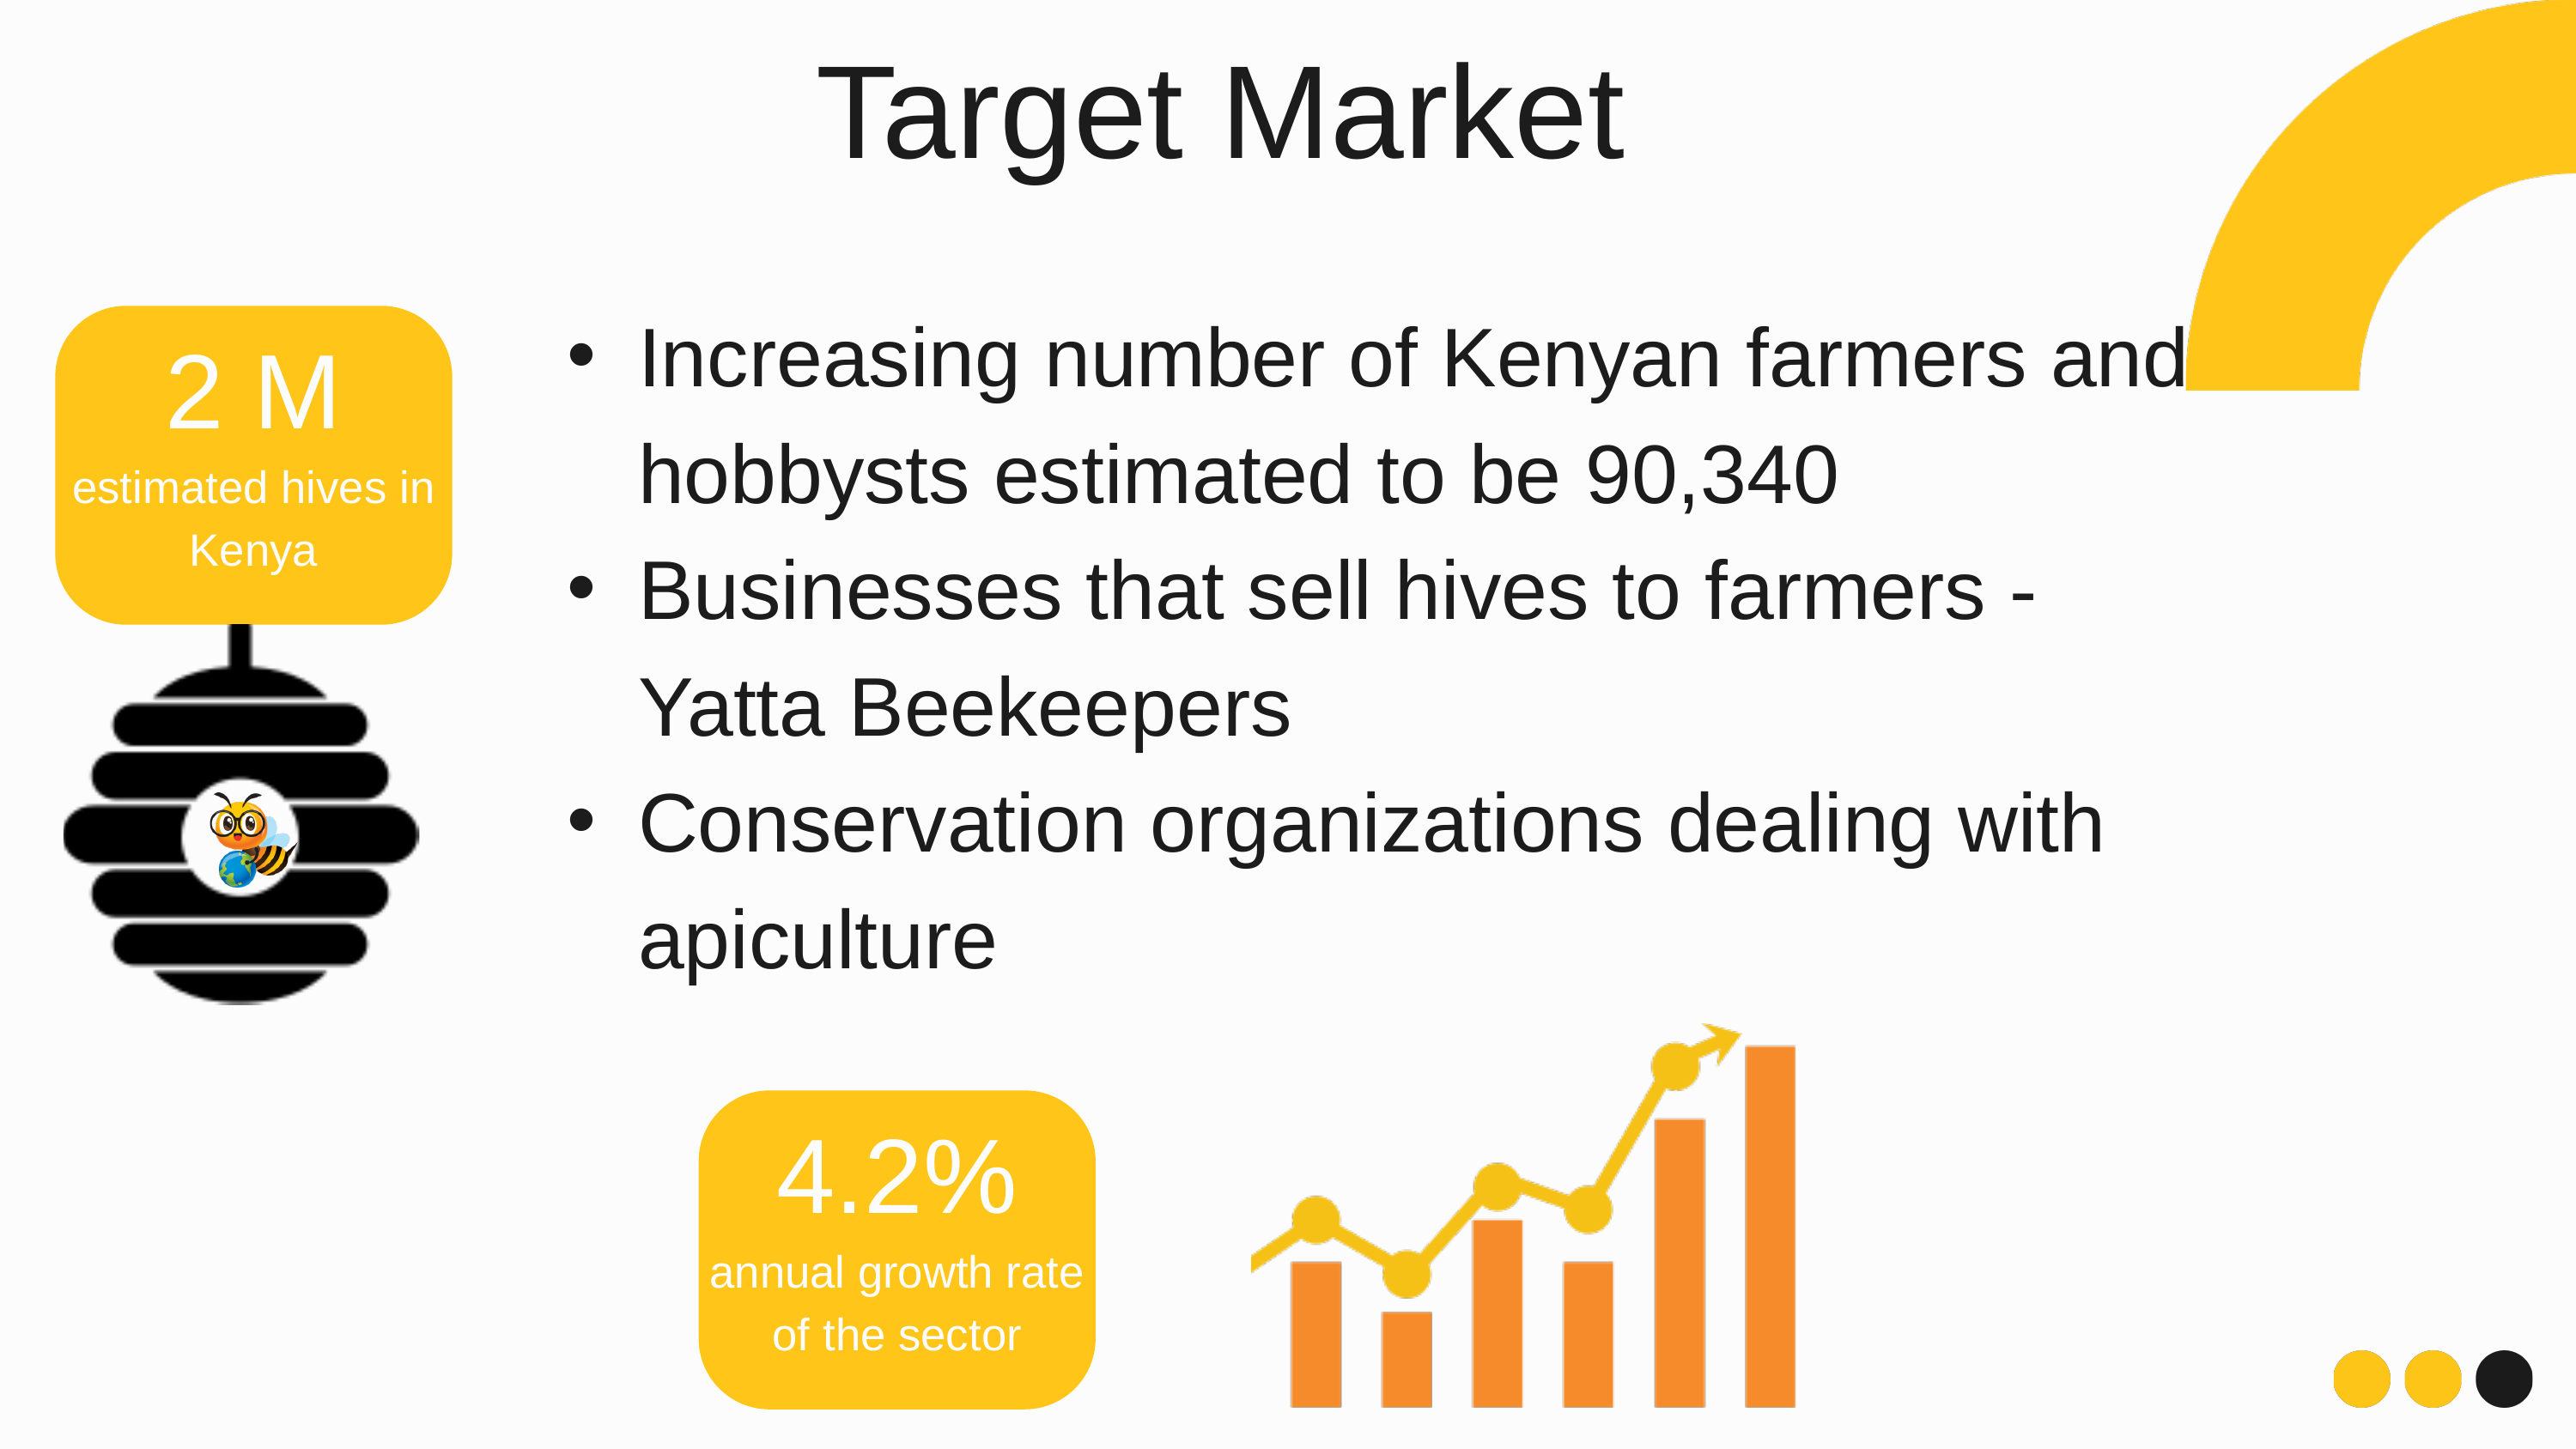

Target Market
Increasing number of Kenyan farmers and hobbysts estimated to be 90,340
Businesses that sell hives to farmers - Yatta Beekeepers
Conservation organizations dealing with apiculture

2 M
estimated hives in Kenya

4.2%
annual growth rate of the sector